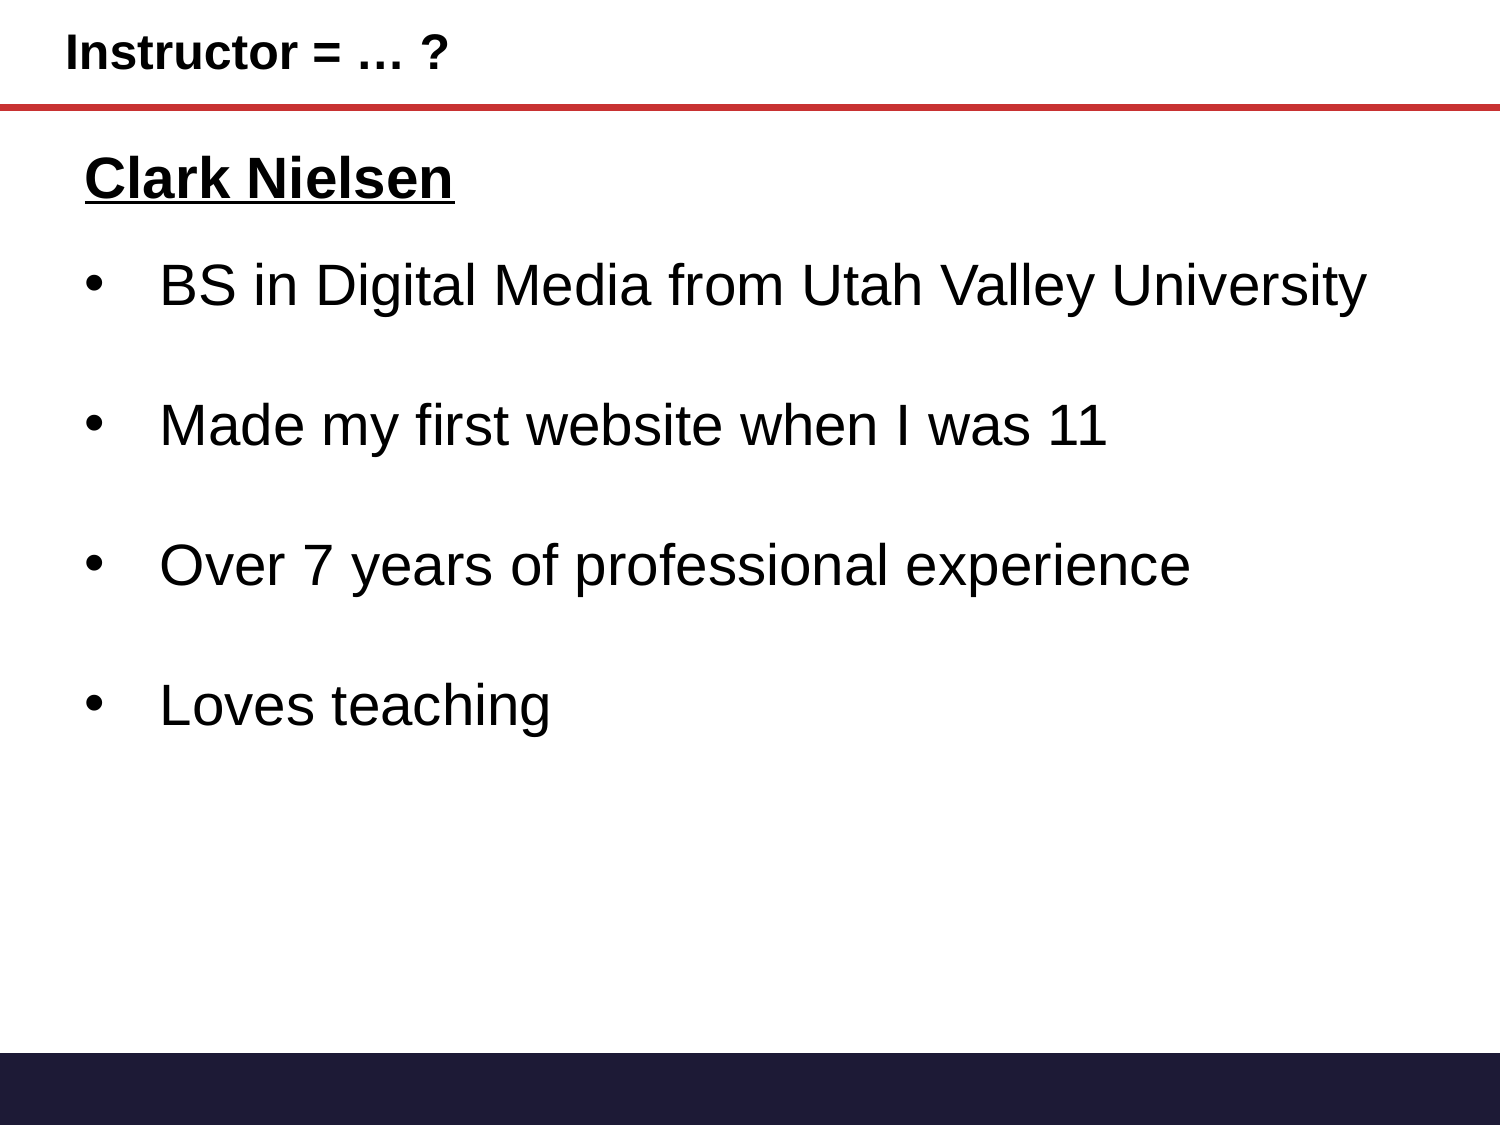

# Instructor = … ?
Clark Nielsen

BS in Digital Media from Utah Valley University

Made my first website when I was 11

Over 7 years of professional experience

Loves teaching